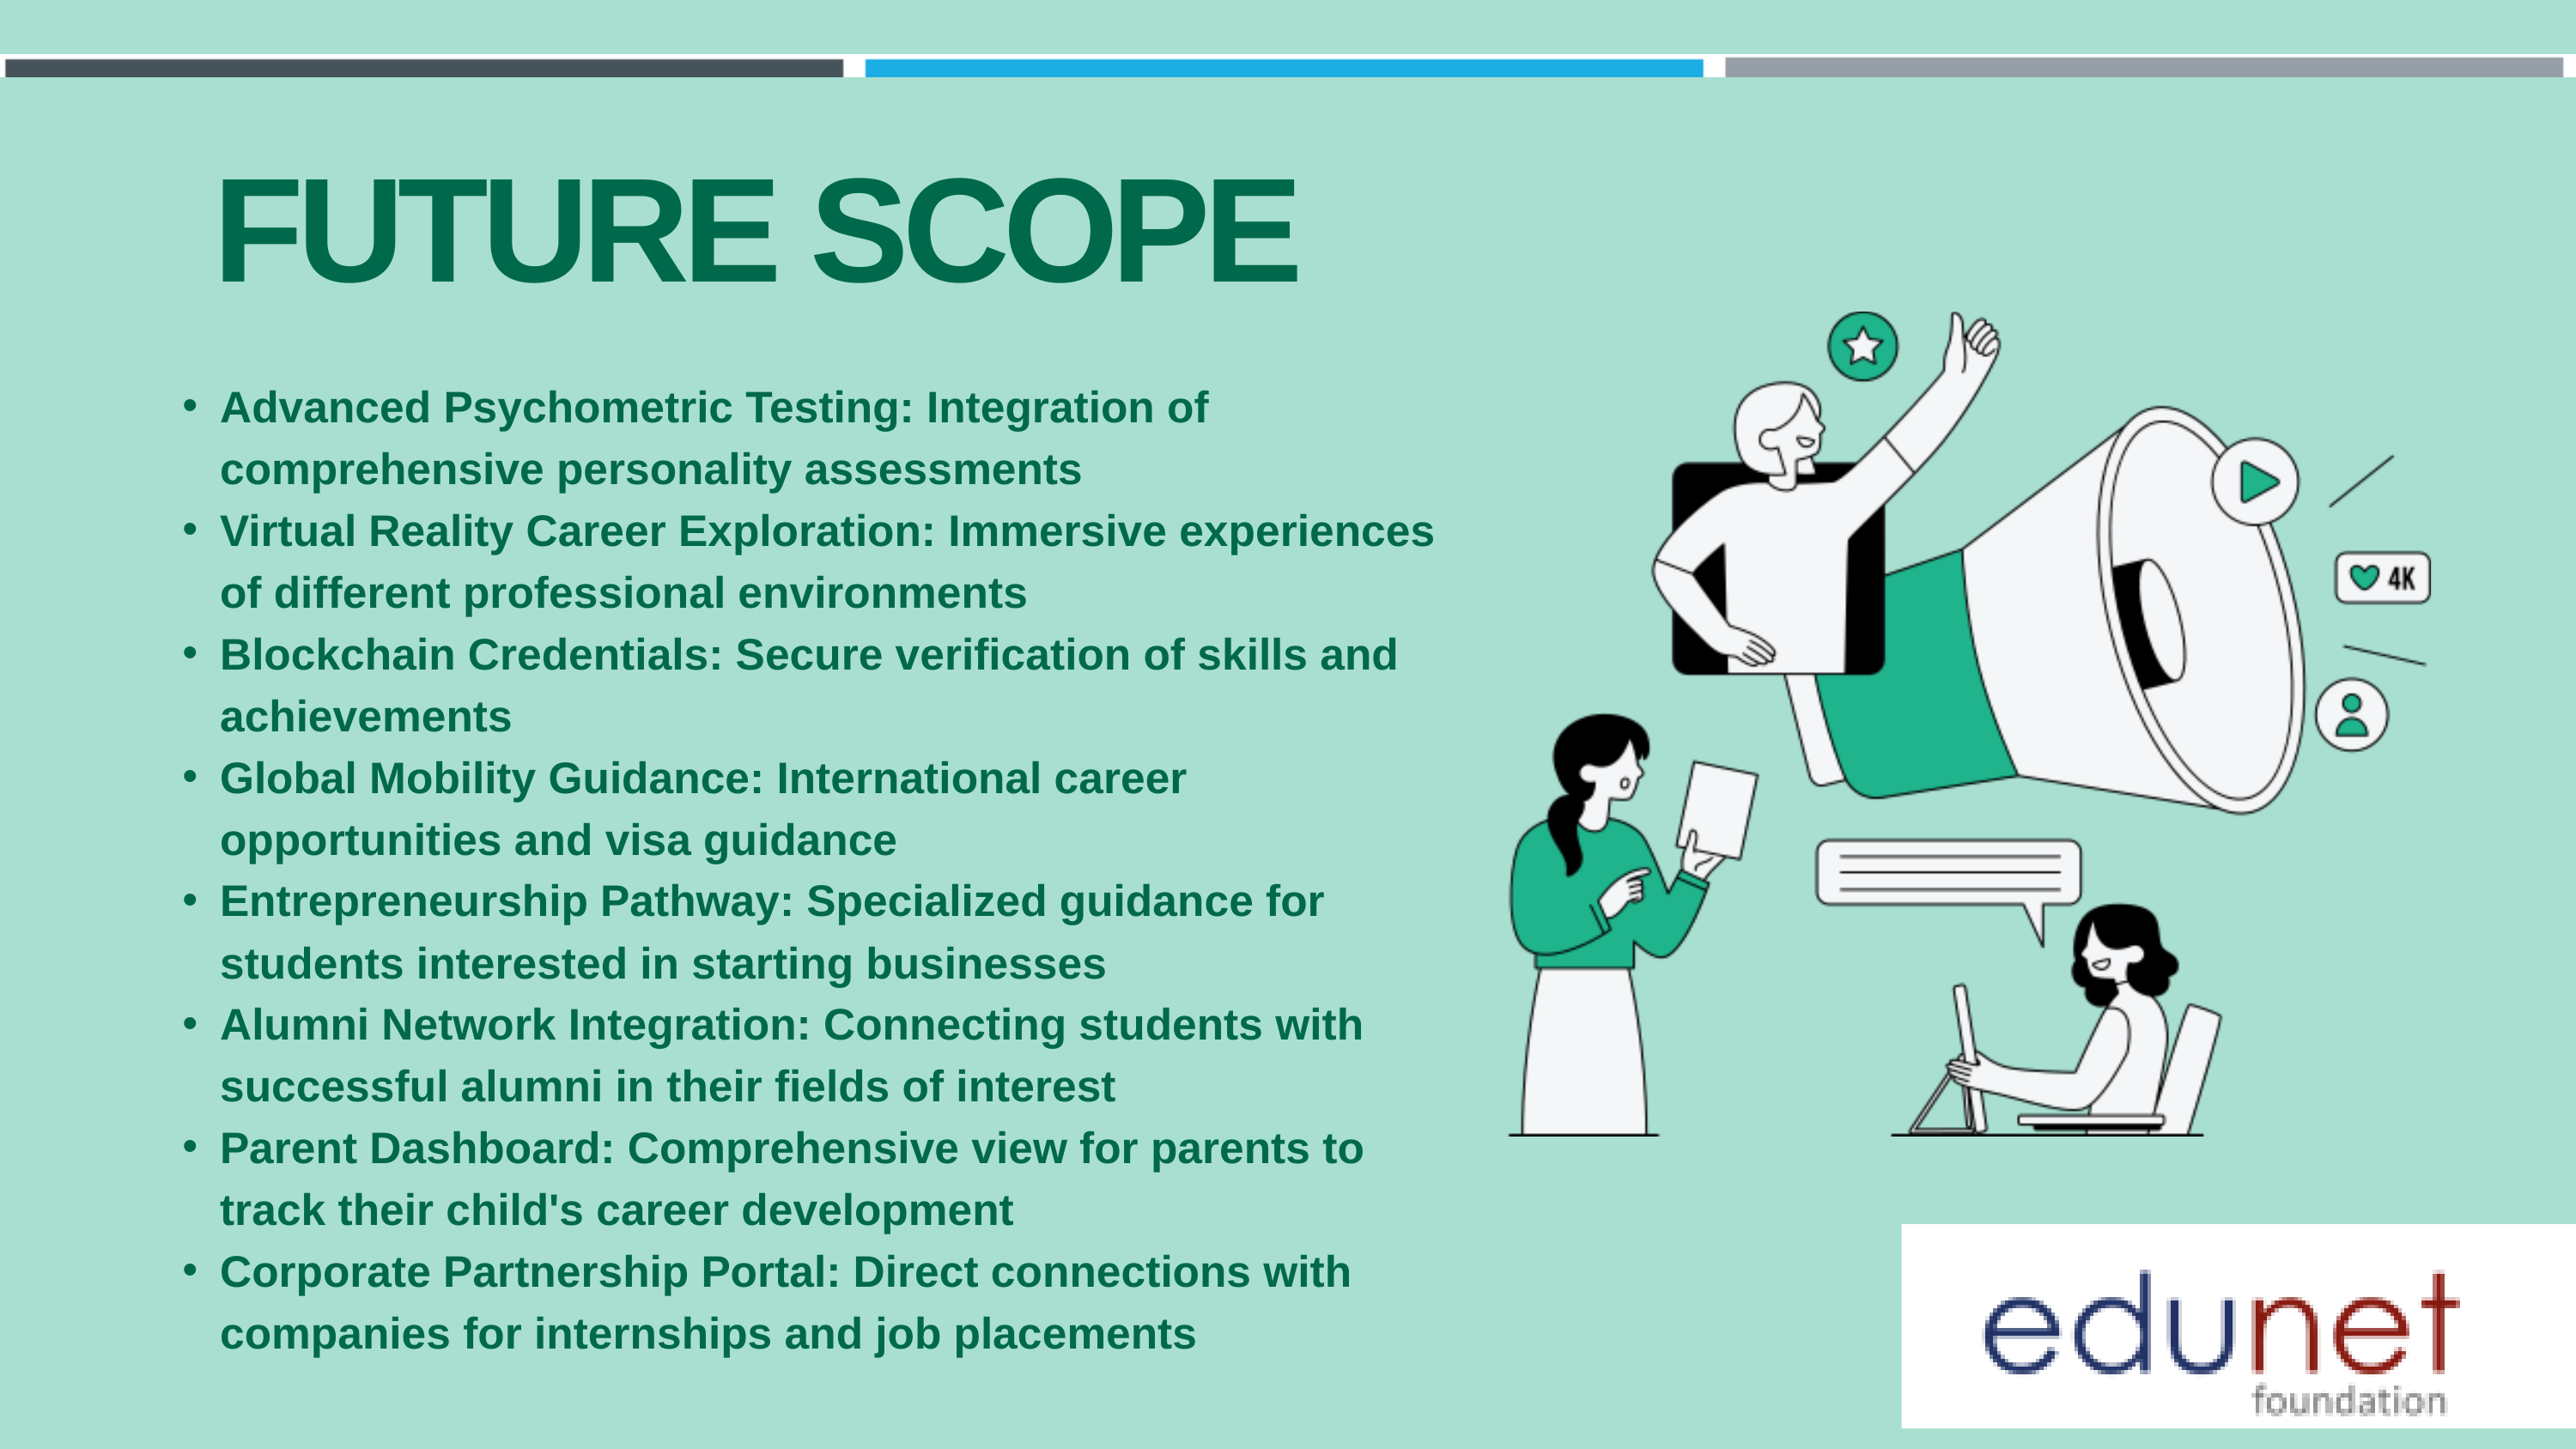

FUTURE SCOPE

Advanced Psychometric Testing: Integration of comprehensive personality assessments
Virtual Reality Career Exploration: Immersive experiences of different professional environments
Blockchain Credentials: Secure verification of skills and achievements
Global Mobility Guidance: International career opportunities and visa guidance
Entrepreneurship Pathway: Specialized guidance for students interested in starting businesses
Alumni Network Integration: Connecting students with successful alumni in their fields of interest
Parent Dashboard: Comprehensive view for parents to track their child's career development
Corporate Partnership Portal: Direct connections with companies for internships and job placements